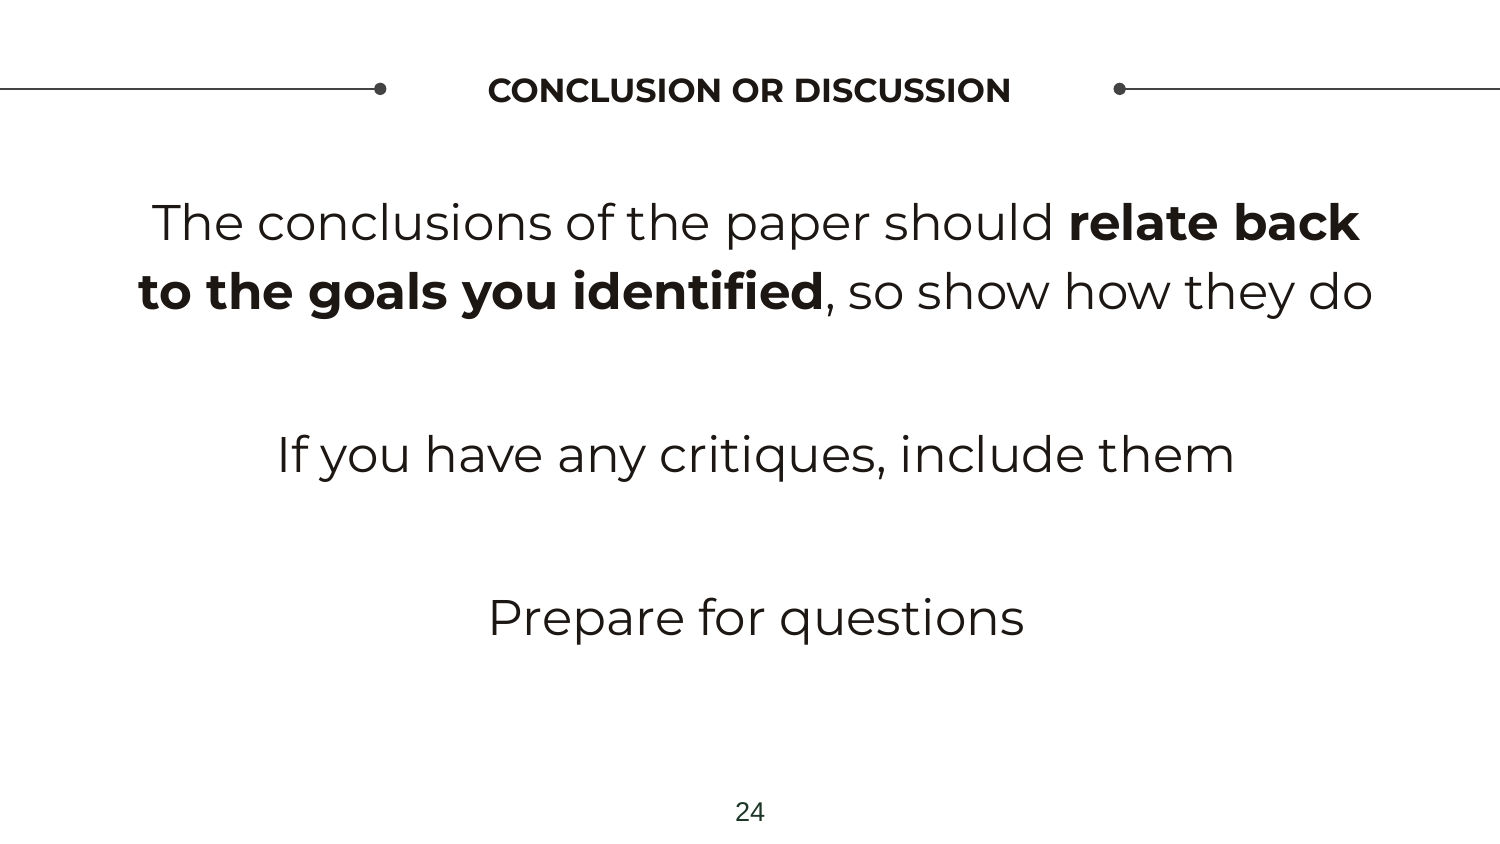

# CONCLUSION OR DISCUSSION
The conclusions of the paper should relate back to the goals you identified, so show how they do

If you have any critiques, include them

Prepare for questions
24